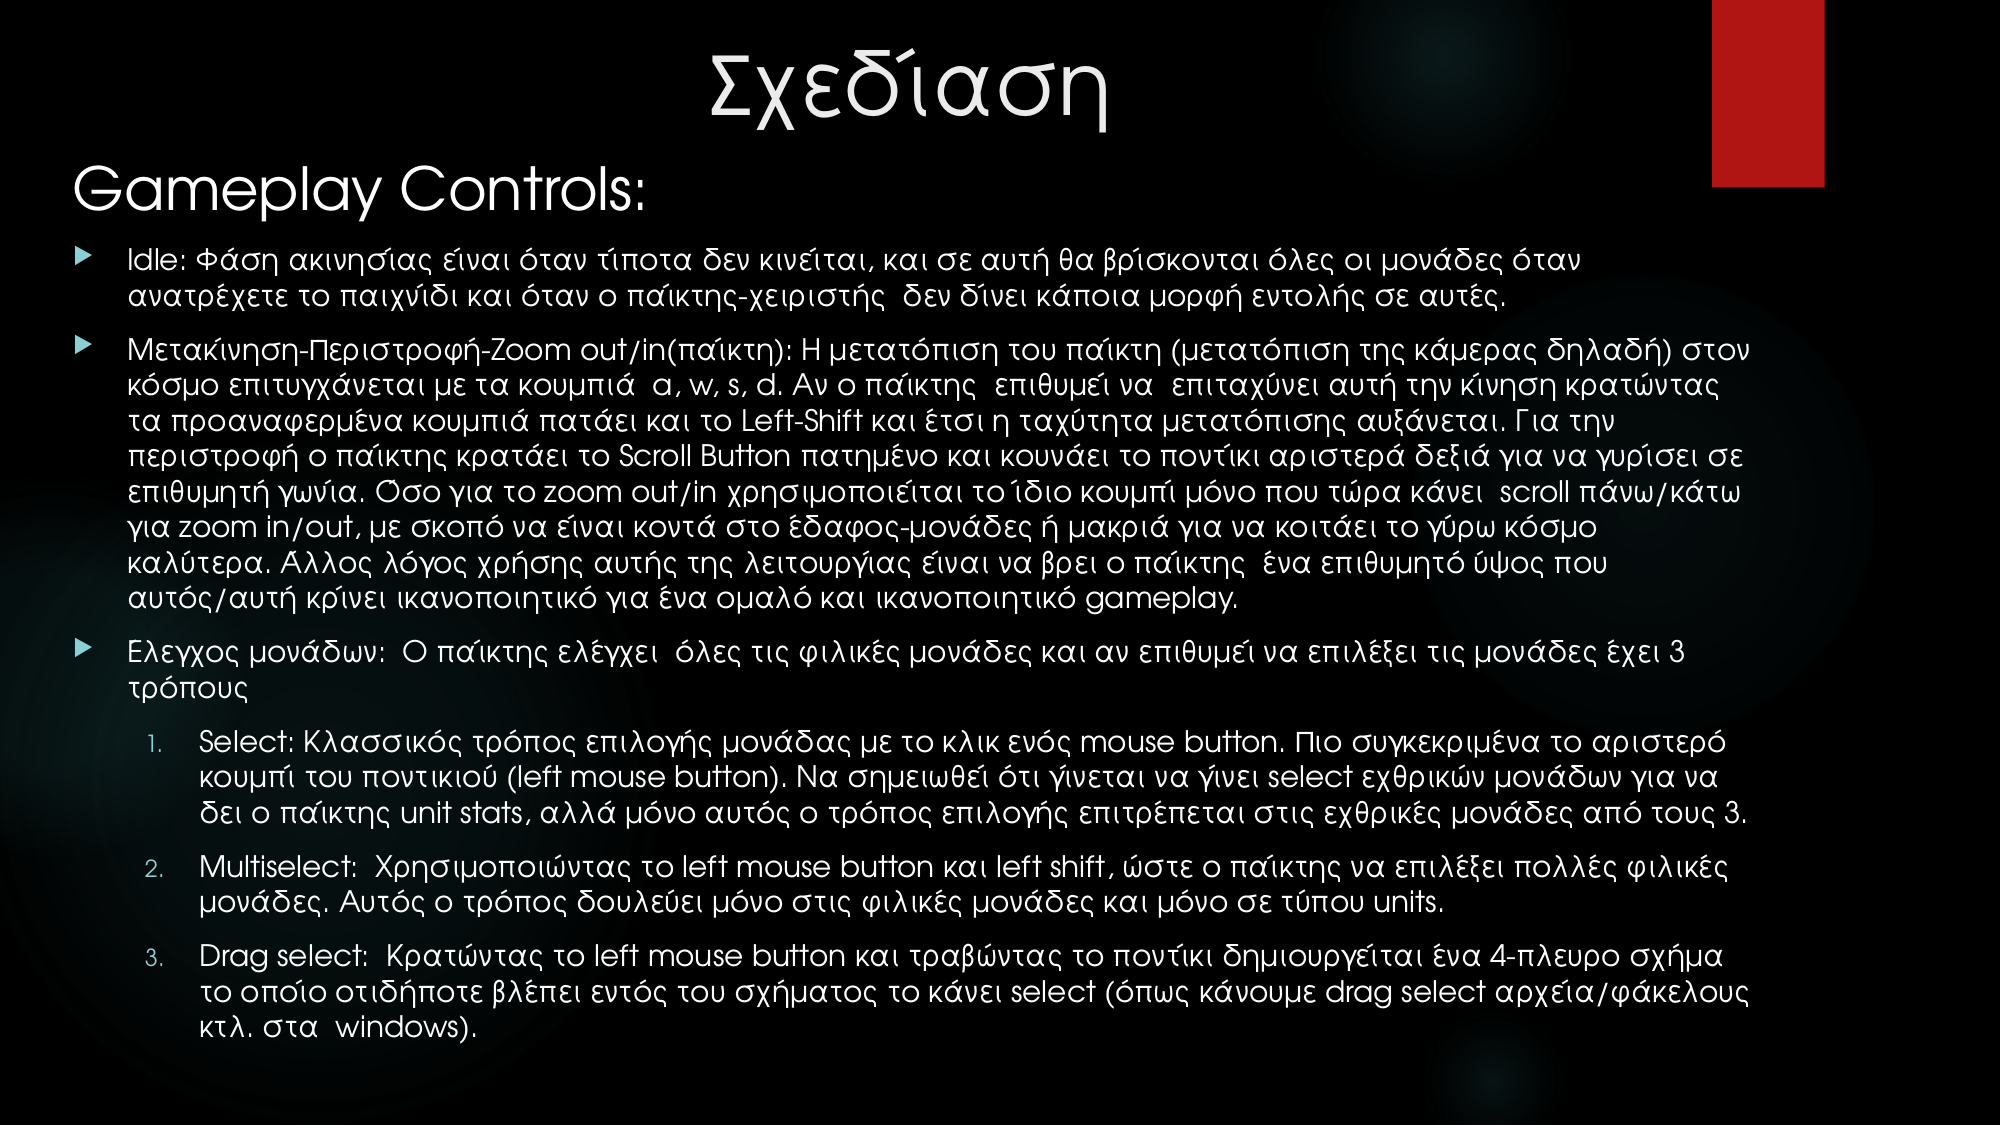

# Σχεδίαση
Gameplay Controls:
Idle: Φάση ακινησίας είναι όταν τίποτα δεν κινείται, και σε αυτή θα βρίσκονται όλες οι μονάδες όταν ανατρέχετε το παιχνίδι και όταν ο παίκτης-χειριστής  δεν δίνει κάποια μορφή εντολής σε αυτές.
Μετακίνηση-Περιστροφή-Zoom out/in(παίκτη): Η μετατόπιση του παίκτη (μετατόπιση της κάμερας δηλαδή) στον κόσμο επιτυγχάνεται με τα κουμπιά  a, w, s, d. Αν ο παίκτης  επιθυμεί να  επιταχύνει αυτή την κίνηση κρατώντας τα προαναφερμένα κουμπιά πατάει και το Left-Shift και έτσι η ταχύτητα μετατόπισης αυξάνεται. Για την περιστροφή ο παίκτης κρατάει το Scroll Button πατημένο και κουνάει το ποντίκι αριστερά δεξιά για να γυρίσει σε επιθυμητή γωνία. Όσο για το zoom out/in χρησιμοποιείται το ίδιο κουμπί μόνο που τώρα κάνει  scroll πάνω/κάτω για zoom in/out, με σκοπό να είναι κοντά στο έδαφος-μονάδες ή μακριά για να κοιτάει το γύρω κόσμο καλύτερα. Άλλος λόγος χρήσης αυτής της λειτουργίας είναι να βρει ο παίκτης  ένα επιθυμητό ύψος που αυτός/αυτή κρίνει ικανοποιητικό για ένα ομαλό και ικανοποιητικό gameplay.
Έλεγχος μονάδων:  Ο παίκτης ελέγχει  όλες τις φιλικές μονάδες και αν επιθυμεί να επιλέξει τις μονάδες έχει 3 τρόπους
Select: Κλασσικός τρόπος επιλογής μονάδας με το κλικ ενός mouse button. Πιο συγκεκριμένα το αριστερό κουμπί του ποντικιού (left mouse button). Να σημειωθεί ότι γίνεται να γίνει select εχθρικών μονάδων για να δει ο παίκτης unit stats, αλλά μόνο αυτός ο τρόπος επιλογής επιτρέπεται στις εχθρικές μονάδες από τους 3.
Multiselect:  Χρησιμοποιώντας το left mouse button και left shift, ώστε ο παίκτης να επιλέξει πολλές φιλικές μονάδες. Αυτός ο τρόπος δουλεύει μόνο στις φιλικές μονάδες και μόνο σε τύπου units.
Drag select:  Κρατώντας το left mouse button και τραβώντας το ποντίκι δημιουργείται ένα 4-πλευρο σχήμα το οποίο οτιδήποτε βλέπει εντός του σχήματος το κάνει select (όπως κάνουμε drag select αρχεία/φάκελους κτλ. στα  windows).